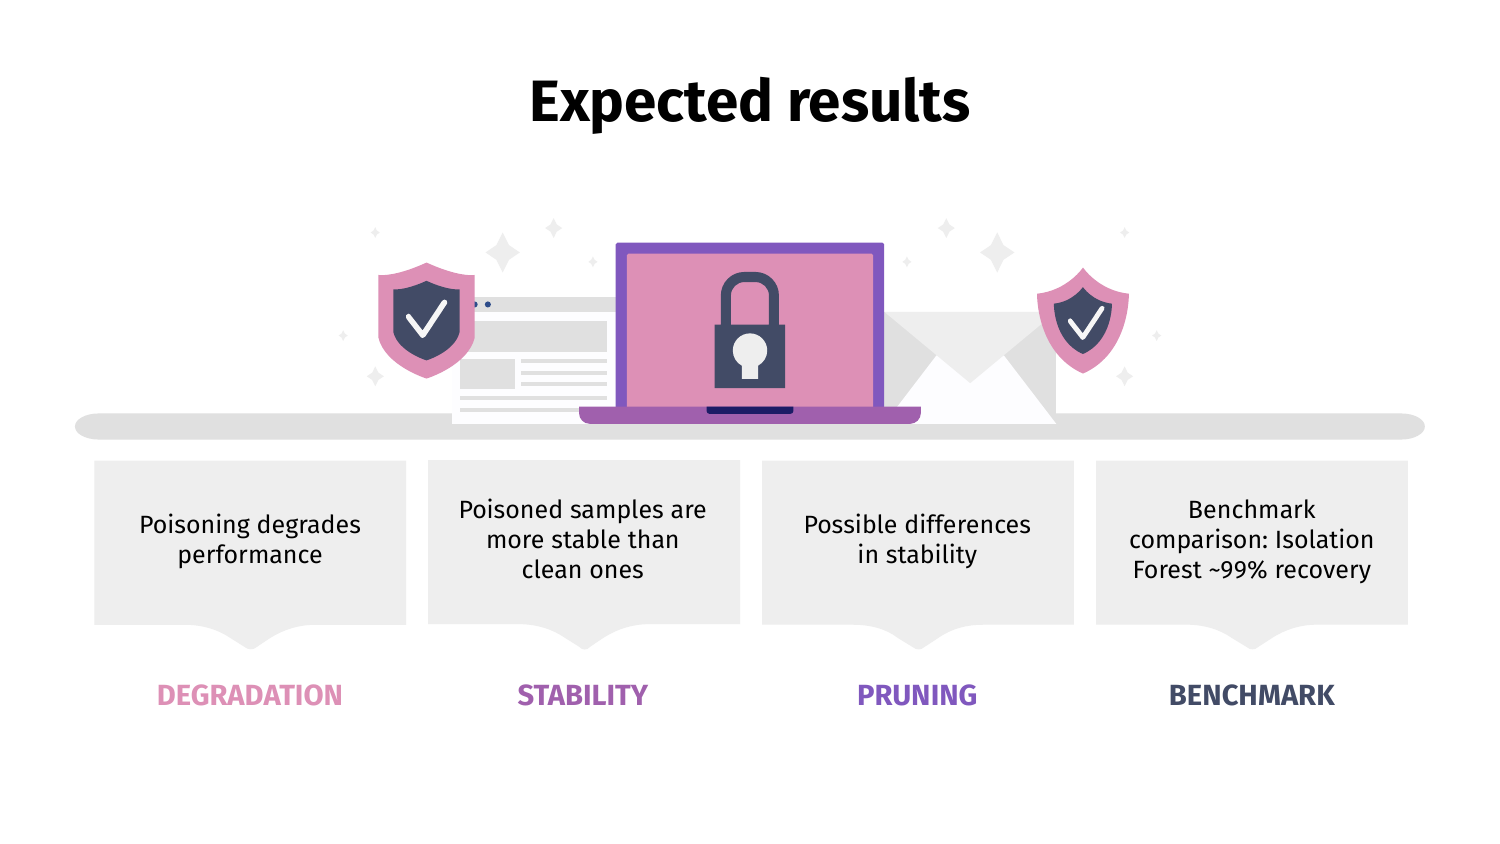

# Expected results

Poisoned samples are more stable than clean ones
STABILITY

Benchmark comparison: Isolation Forest ~99% recovery
BENCHMARK

Possible differences in stability
PRUNING

Poisoning degrades performance
DEGRADATION